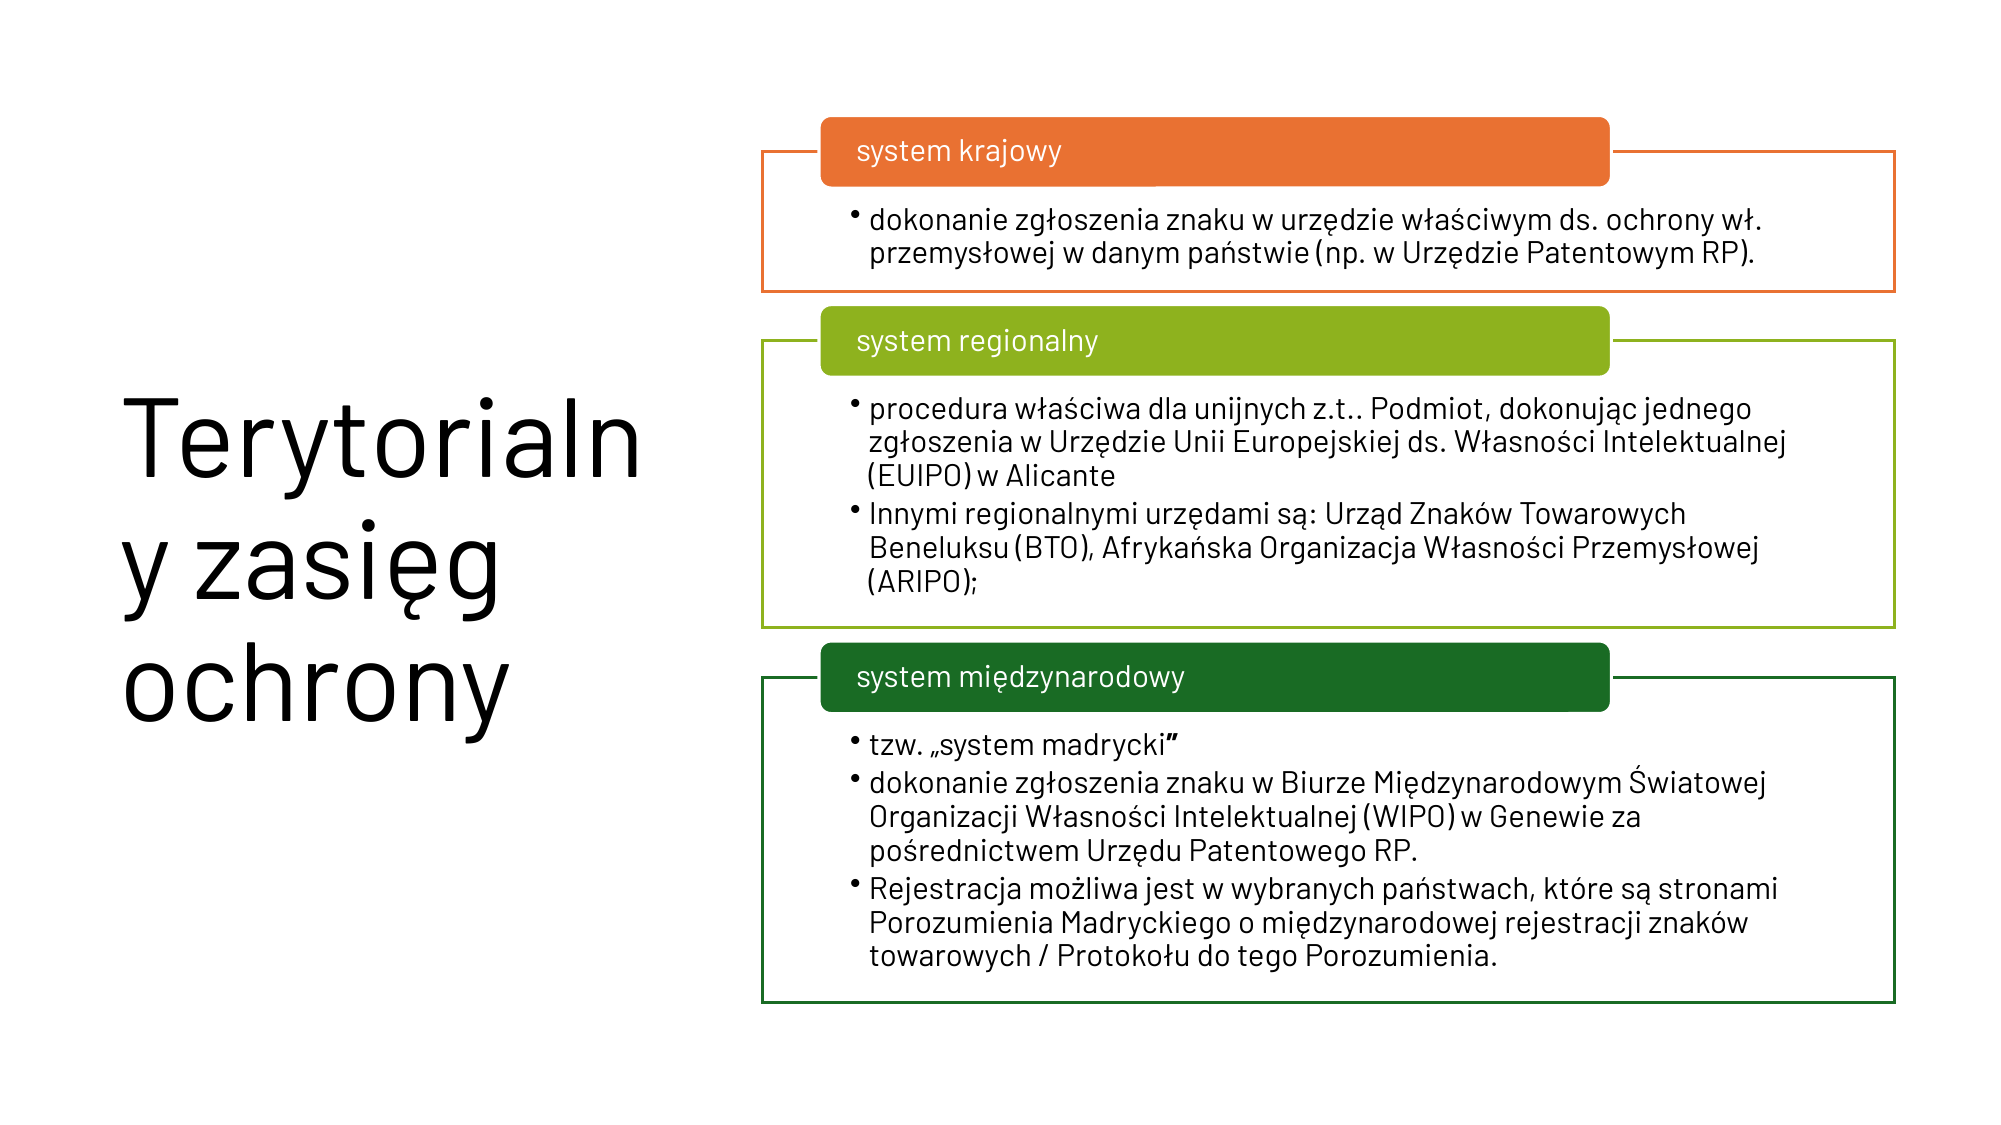

dokonanie zgłoszenia znaku w urzędzie właściwym ds. ochrony wł. przemysłowej w danym państwie (np. w Urzędzie Patentowym RP).
system krajowy
procedura właściwa dla unijnych z.t.. Podmiot, dokonując jednego zgłoszenia w Urzędzie Unii Europejskiej ds. Własności Intelektualnej (EUIPO) w Alicante
Innymi regionalnymi urzędami są: Urząd Znaków Towarowych Beneluksu (BTO), Afrykańska Organizacja Własności Przemysłowej (ARIPO);
system regionalny
tzw. „system madrycki”
dokonanie zgłoszenia znaku w Biurze Międzynarodowym Światowej Organizacji Własności Intelektualnej (WIPO) w Genewie za pośrednictwem Urzędu Patentowego RP.
Rejestracja możliwa jest w wybranych państwach, które są stronami Porozumienia Madryckiego o międzynarodowej rejestracji znaków towarowych / Protokołu do tego Porozumienia.
system międzynarodowy
# Terytorialny zasięg ochrony